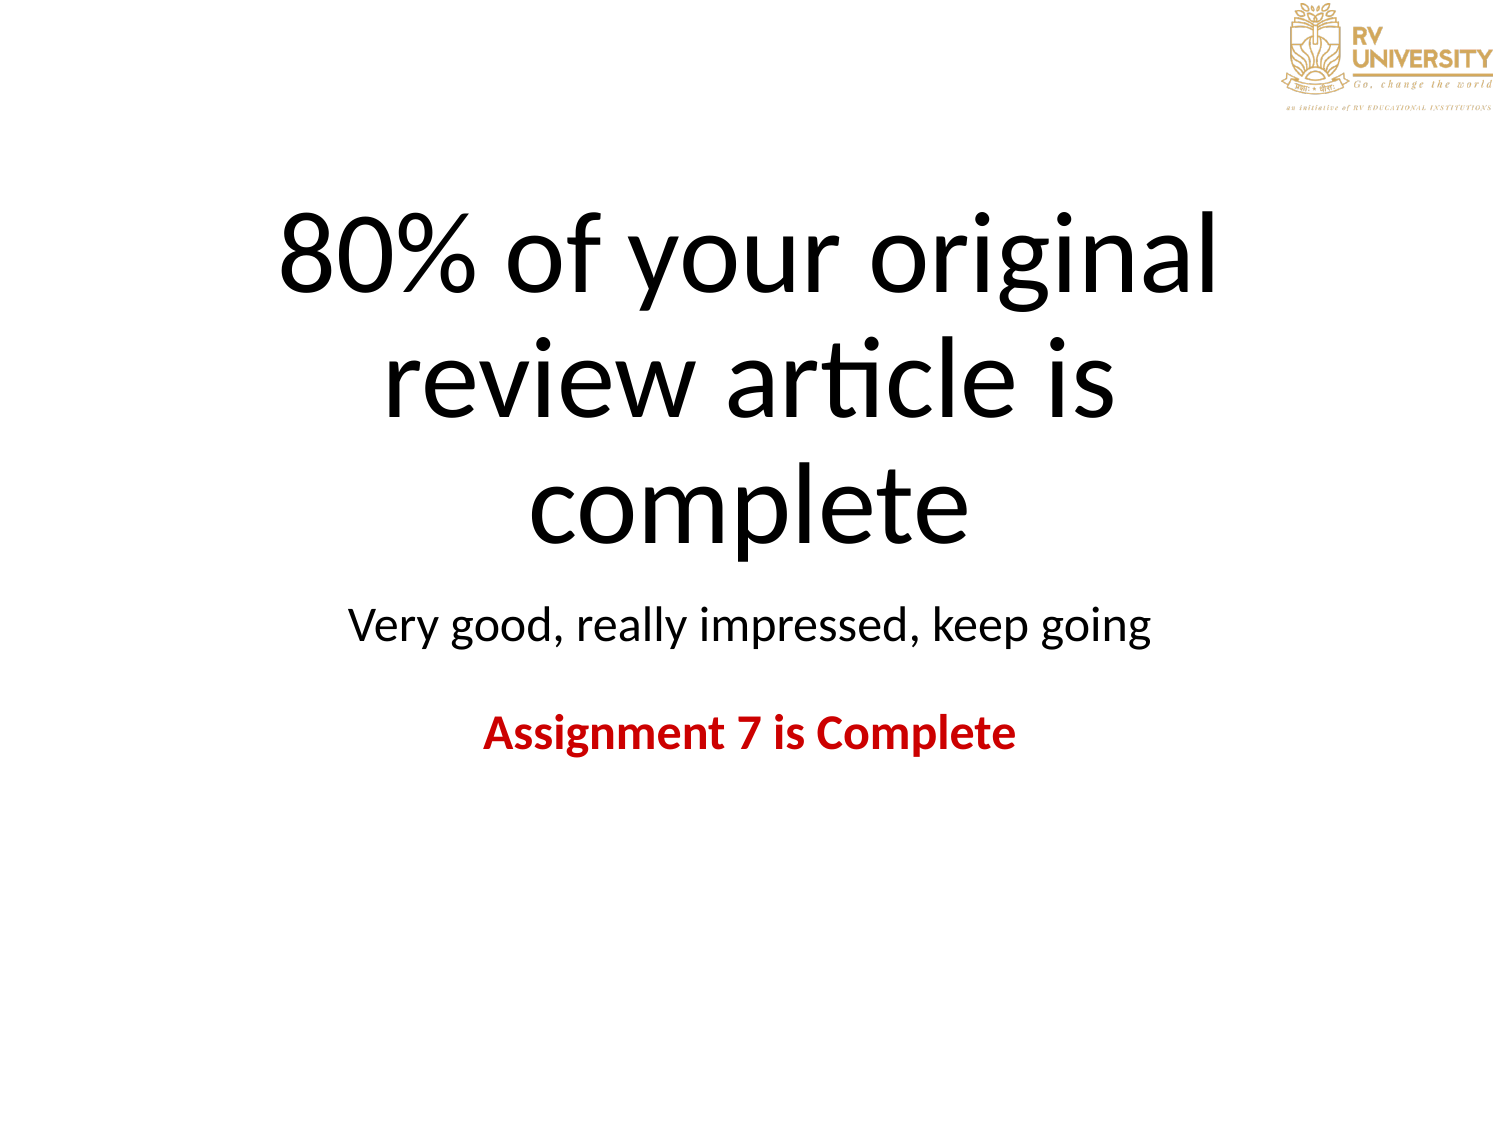

# 80% of your original review article is complete
Very good, really impressed, keep going

Assignment 7 is Complete